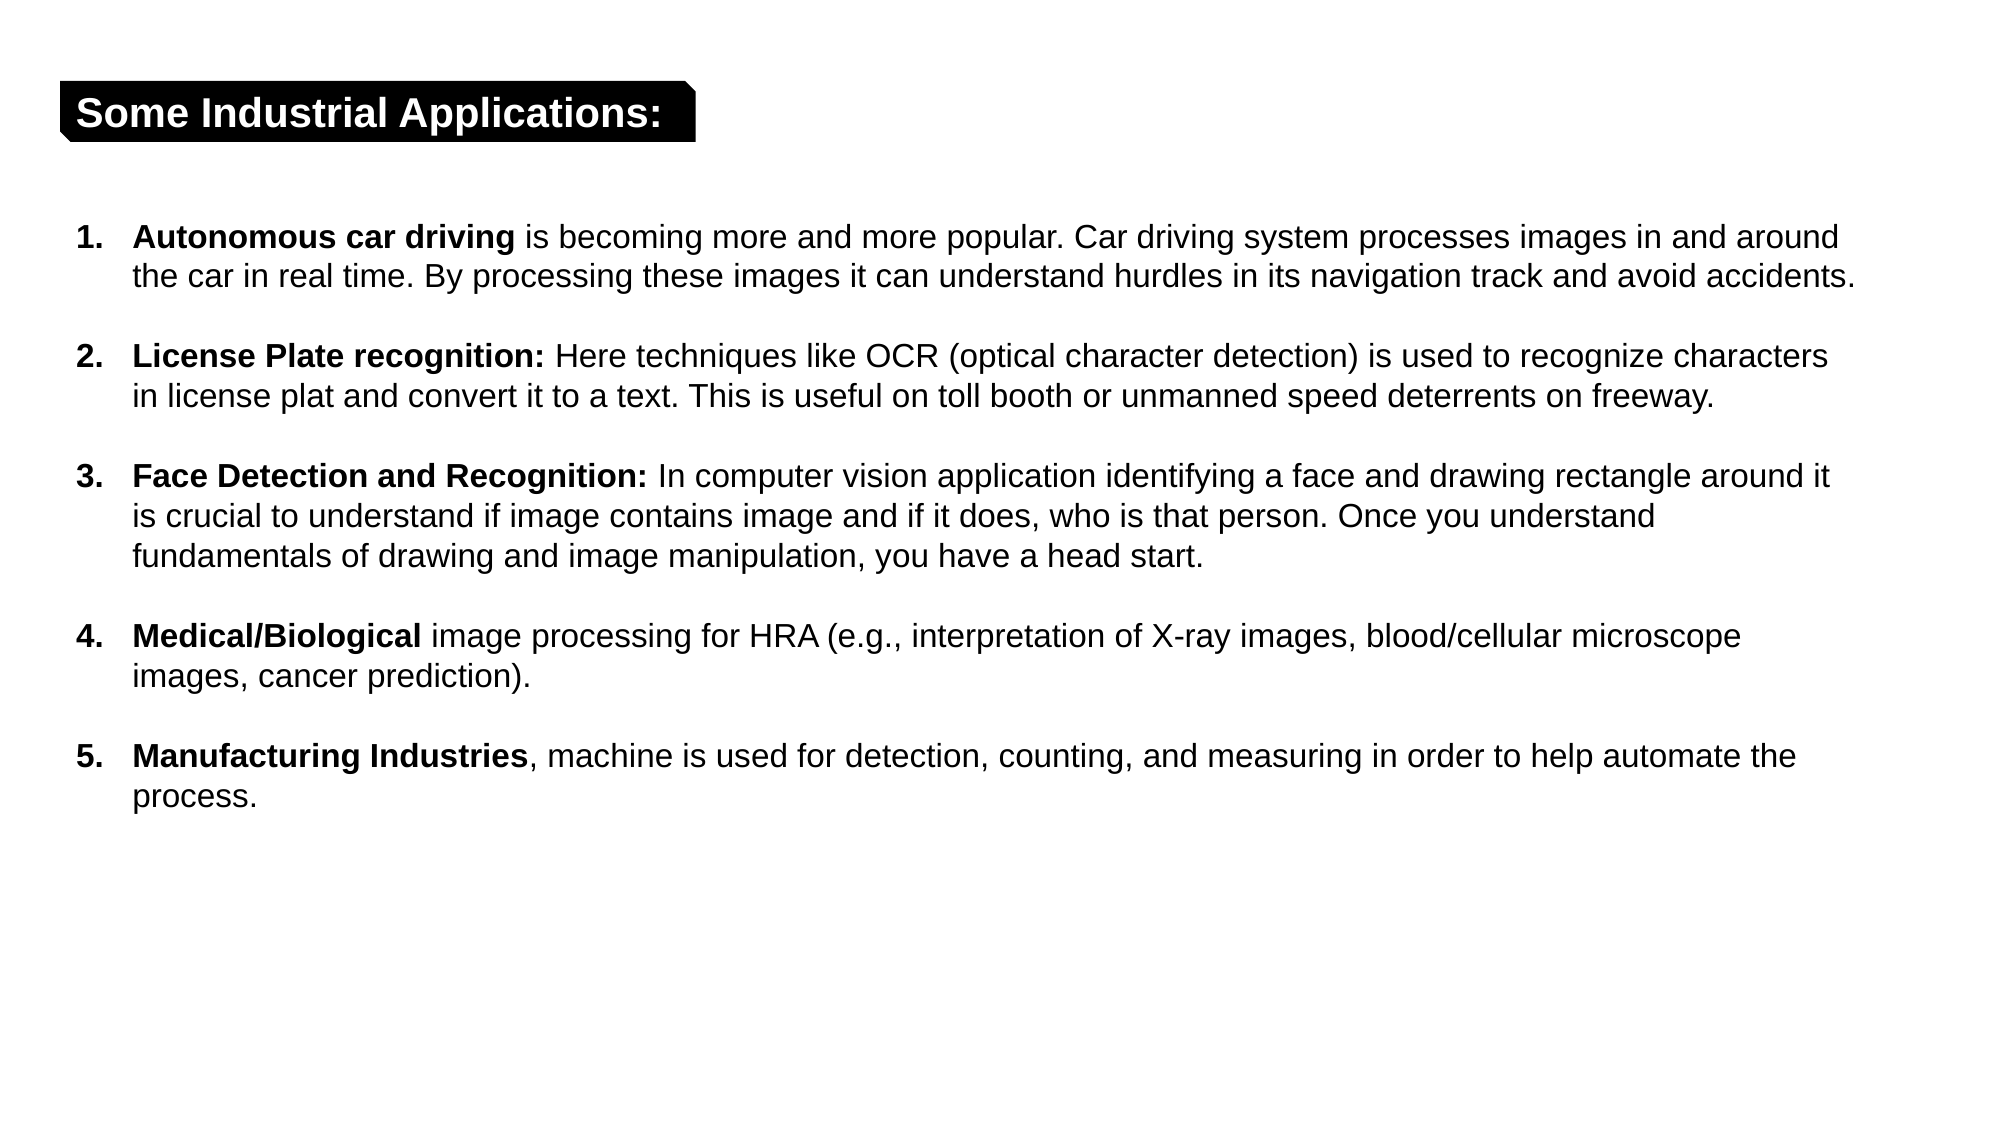

Some Industrial Applications:

Autonomous car driving is becoming more and more popular. Car driving system processes images in and around the car in real time. By processing these images it can understand hurdles in its navigation track and avoid accidents.

License Plate recognition: Here techniques like OCR (optical character detection) is used to recognize characters in license plat and convert it to a text. This is useful on toll booth or unmanned speed deterrents on freeway.

Face Detection and Recognition: In computer vision application identifying a face and drawing rectangle around it is crucial to understand if image contains image and if it does, who is that person. Once you understand fundamentals of drawing and image manipulation, you have a head start.

Medical/Biological image processing for HRA (e.g., interpretation of X-ray images, blood/cellular microscope images, cancer prediction).

Manufacturing Industries, machine is used for detection, counting, and measuring in order to help automate the process.